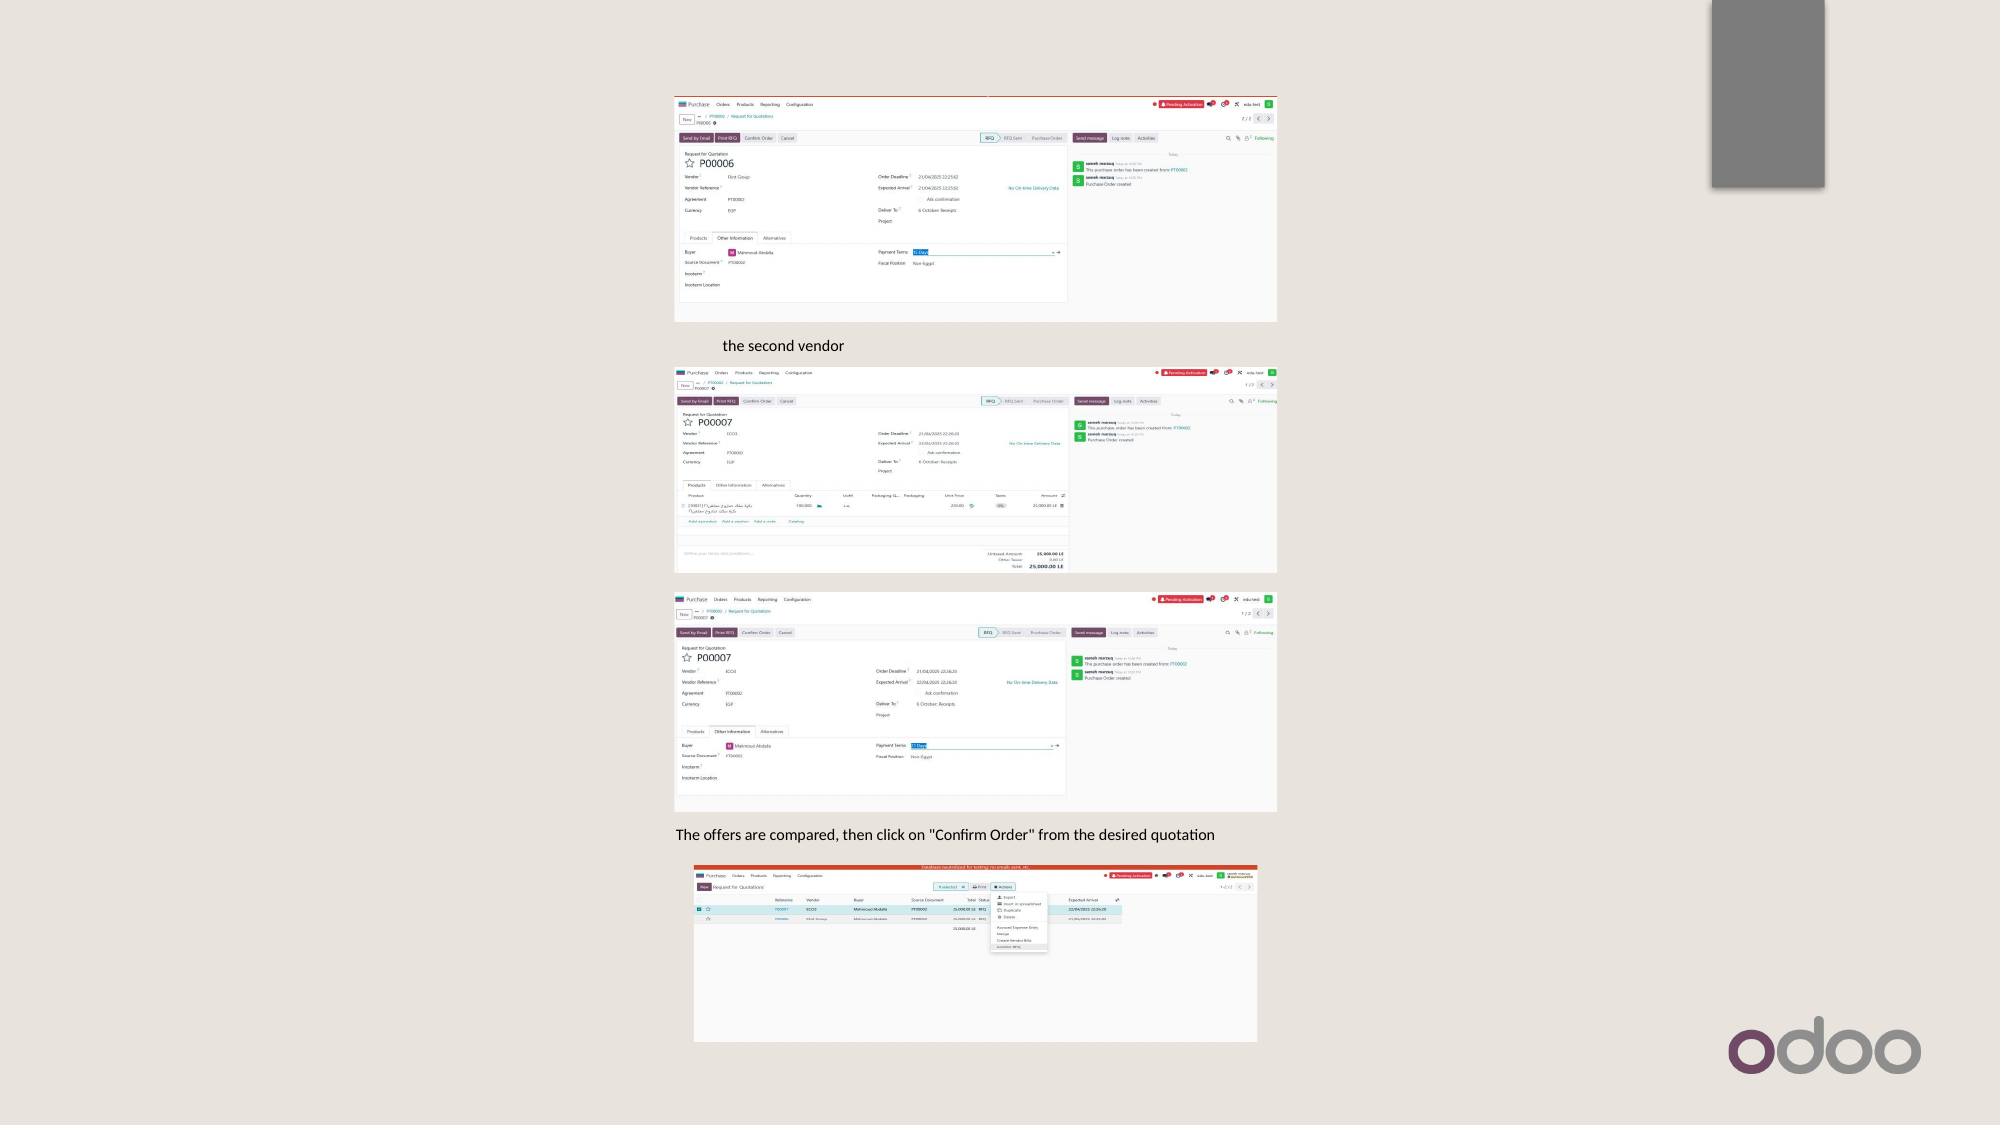

the second vendor

The offers are compared, then click on "Confirm Order" from the desired quotation